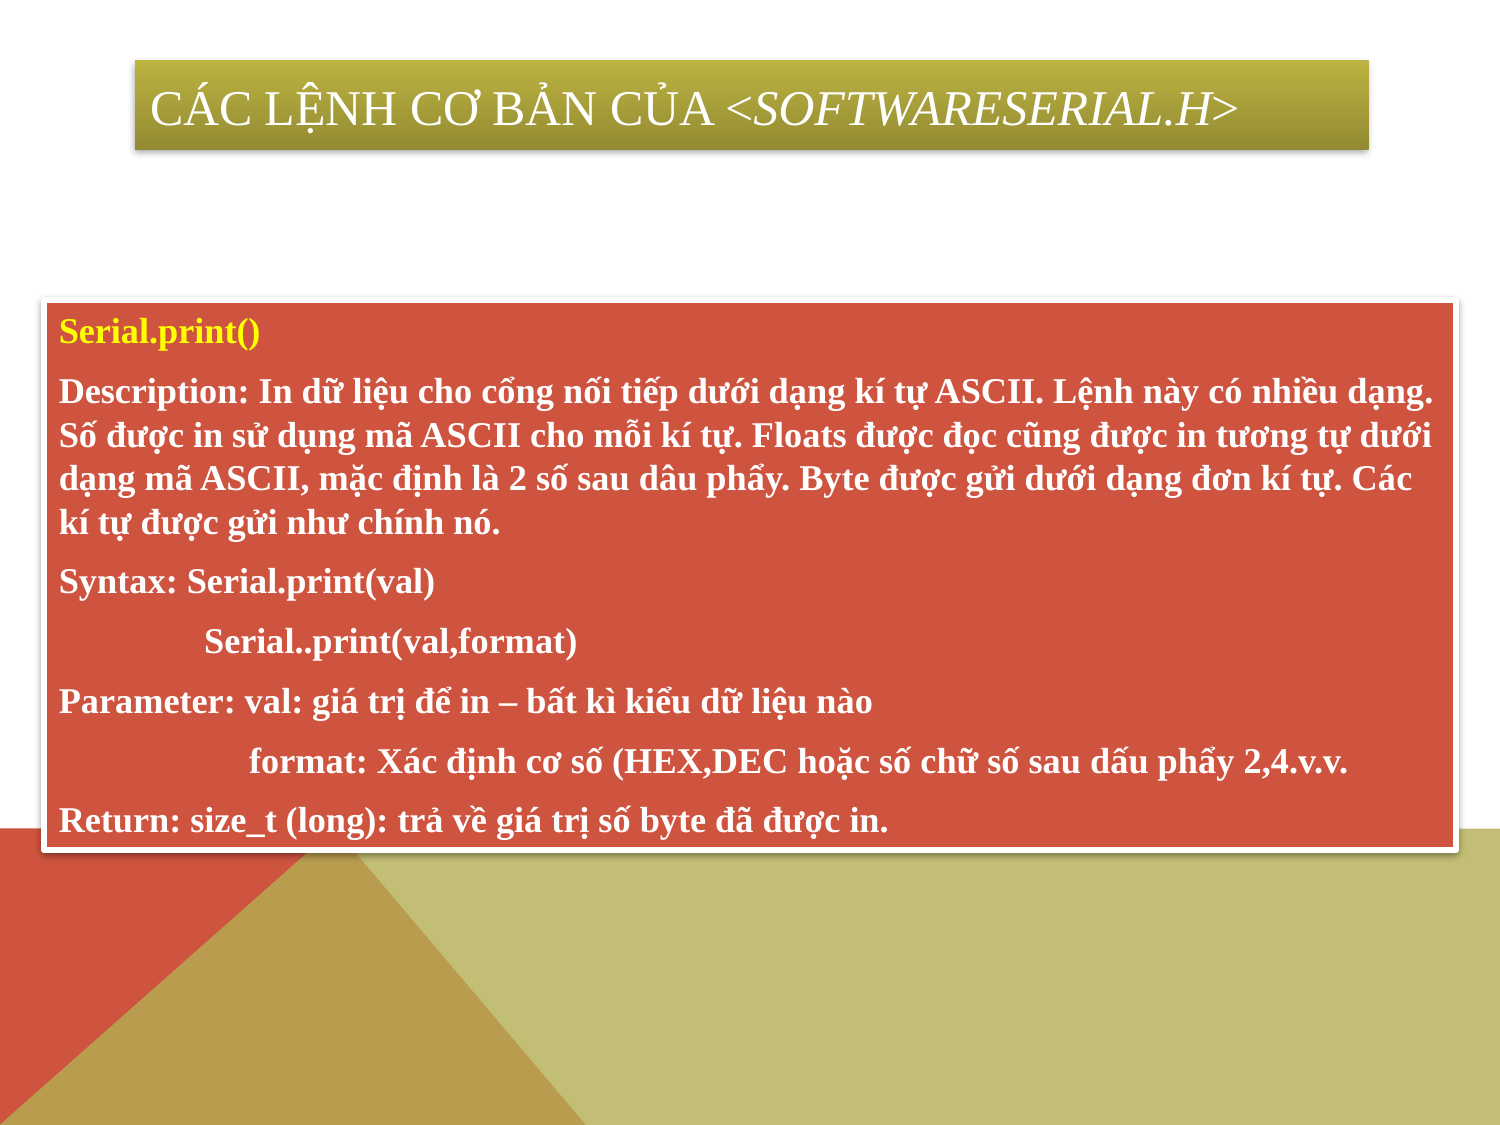

# Các Lệnh Cơ Bản Của <SofTwareSerial.h>
Serial.print()
Description: In dữ liệu cho cổng nối tiếp dưới dạng kí tự ASCII. Lệnh này có nhiều dạng. Số được in sử dụng mã ASCII cho mỗi kí tự. Floats được đọc cũng được in tương tự dưới dạng mã ASCII, mặc định là 2 số sau dâu phẩy. Byte được gửi dưới dạng đơn kí tự. Các kí tự được gửi như chính nó.
Syntax: Serial.print(val)
	Serial..print(val,format)
Parameter: val: giá trị để in – bất kì kiểu dữ liệu nào
	     format: Xác định cơ số (HEX,DEC hoặc số chữ số sau dấu phẩy 2,4.v.v.
Return: size_t (long): trả về giá trị số byte đã được in.